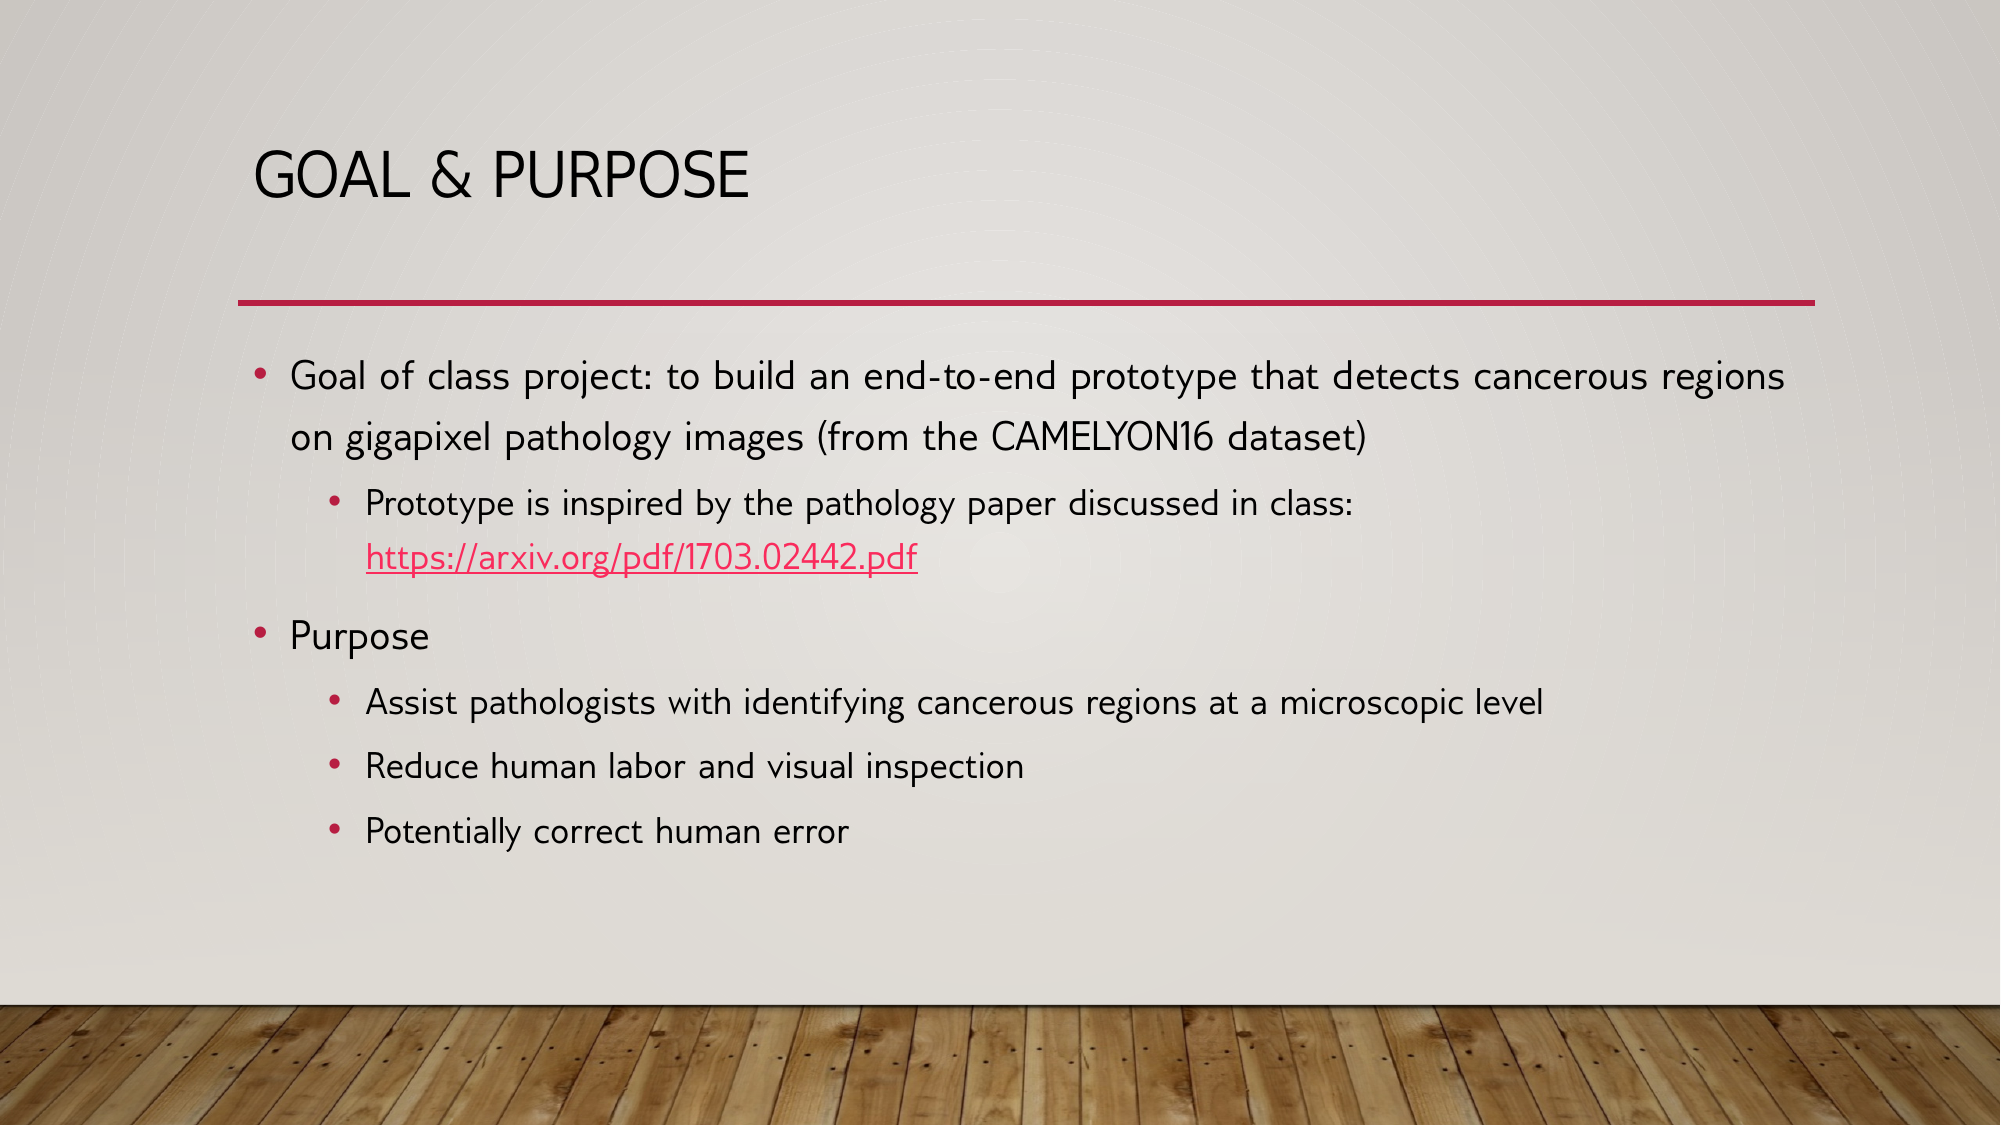

# Goal & Purpose
Goal of class project: to build an end-to-end prototype that detects cancerous regions on gigapixel pathology images (from the CAMELYON16 dataset)
Prototype is inspired by the pathology paper discussed in class: https://arxiv.org/pdf/1703.02442.pdf
Purpose
Assist pathologists with identifying cancerous regions at a microscopic level
Reduce human labor and visual inspection
Potentially correct human error